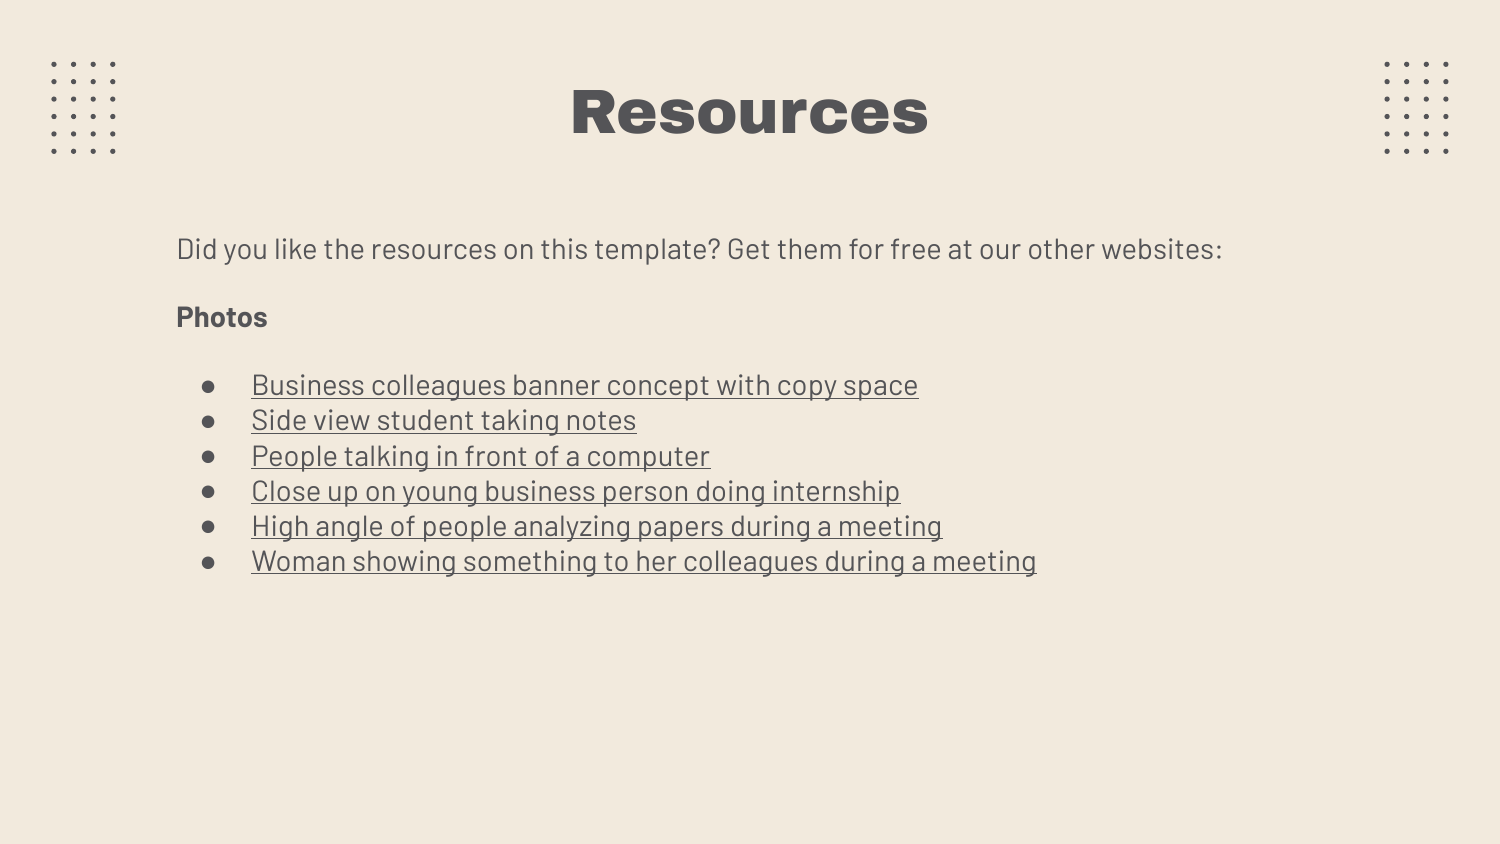

# Resources
Did you like the resources on this template? Get them for free at our other websites:
Photos
Business colleagues banner concept with copy space
Side view student taking notes
People talking in front of a computer
Close up on young business person doing internship
High angle of people analyzing papers during a meeting
Woman showing something to her colleagues during a meeting